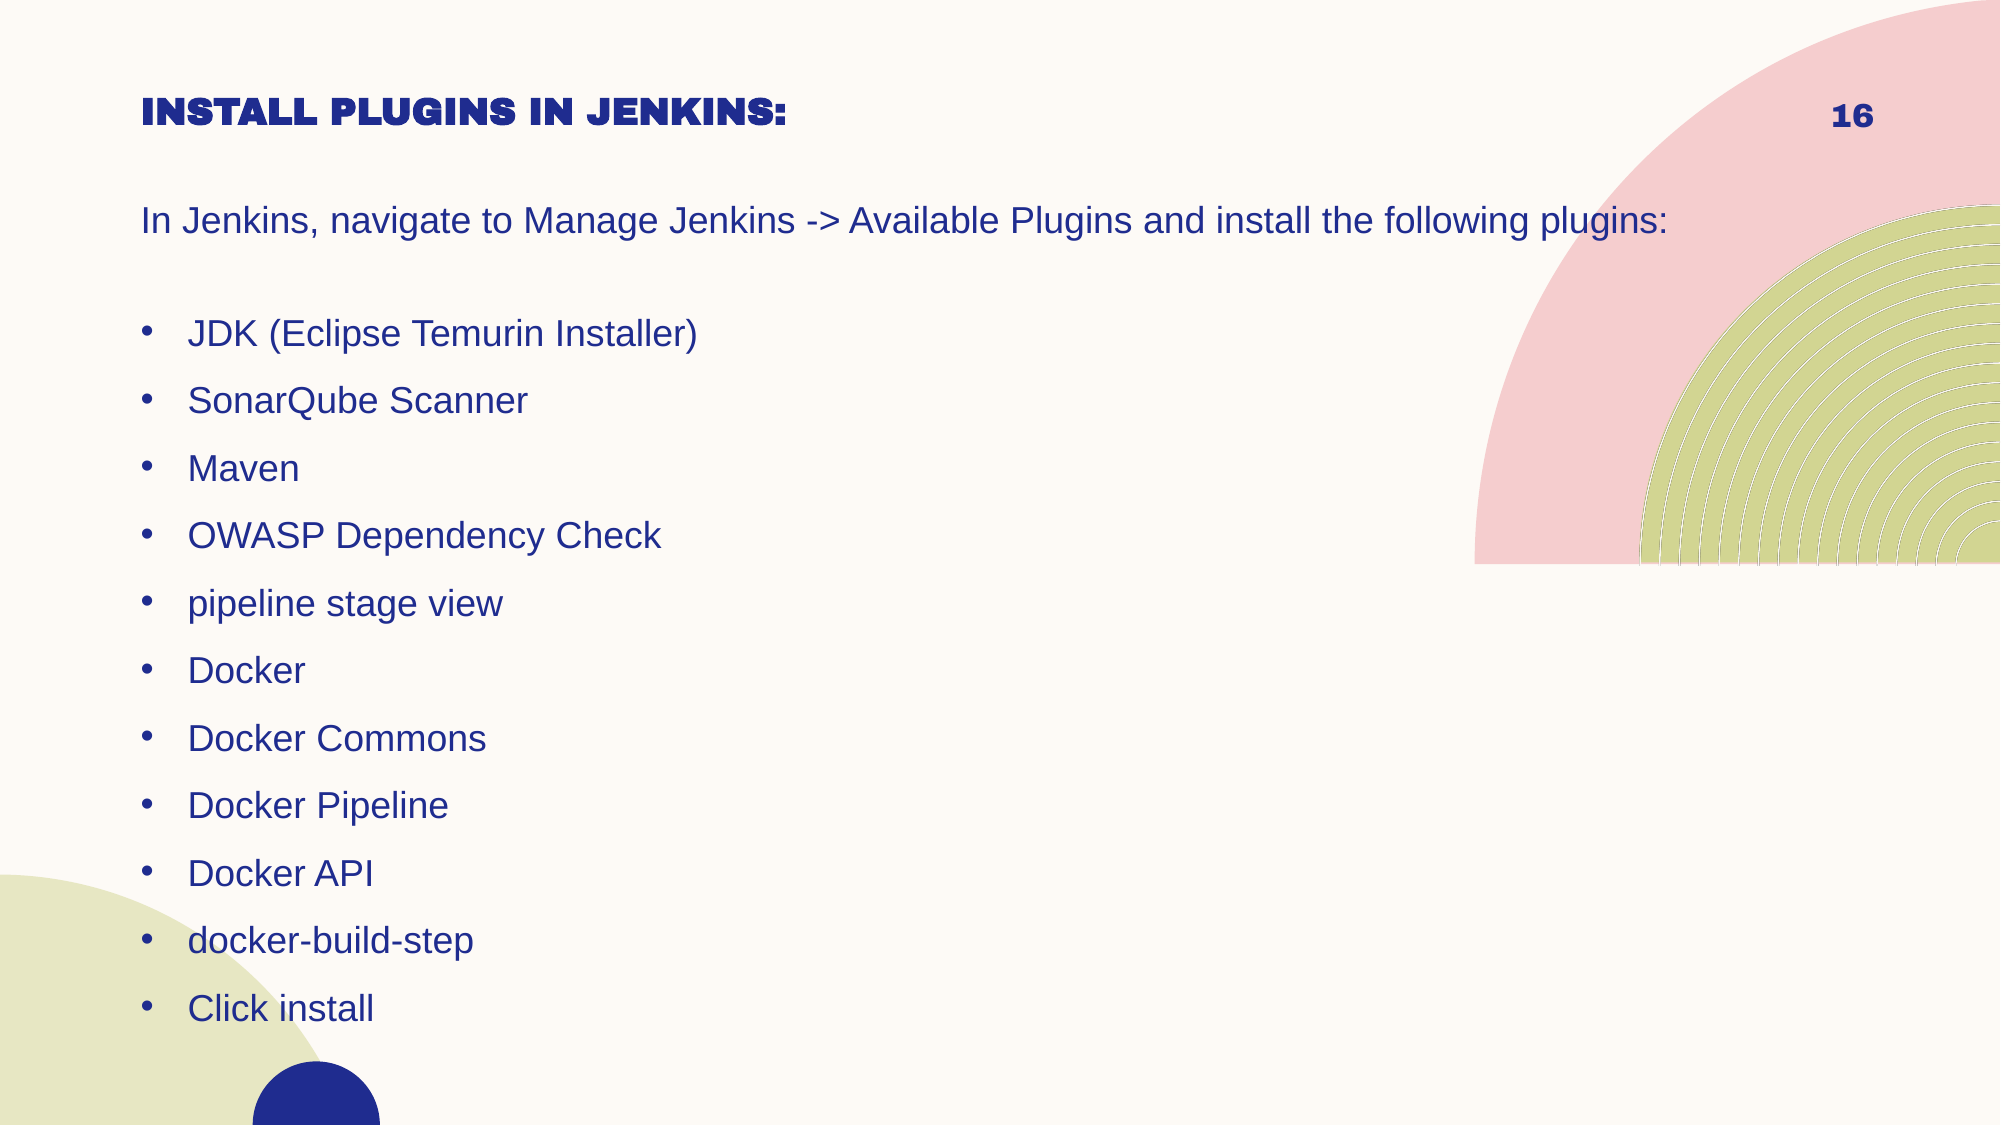

# Install Plugins in Jenkins:
16
In Jenkins, navigate to Manage Jenkins -> Available Plugins and install the following plugins:​

JDK (Eclipse Temurin Installer)​
SonarQube Scanner​
Maven​
OWASP Dependency Check​
pipeline stage view​
Docker​
Docker Commons​
Docker Pipeline​
Docker API​
docker-build-step​
Click install